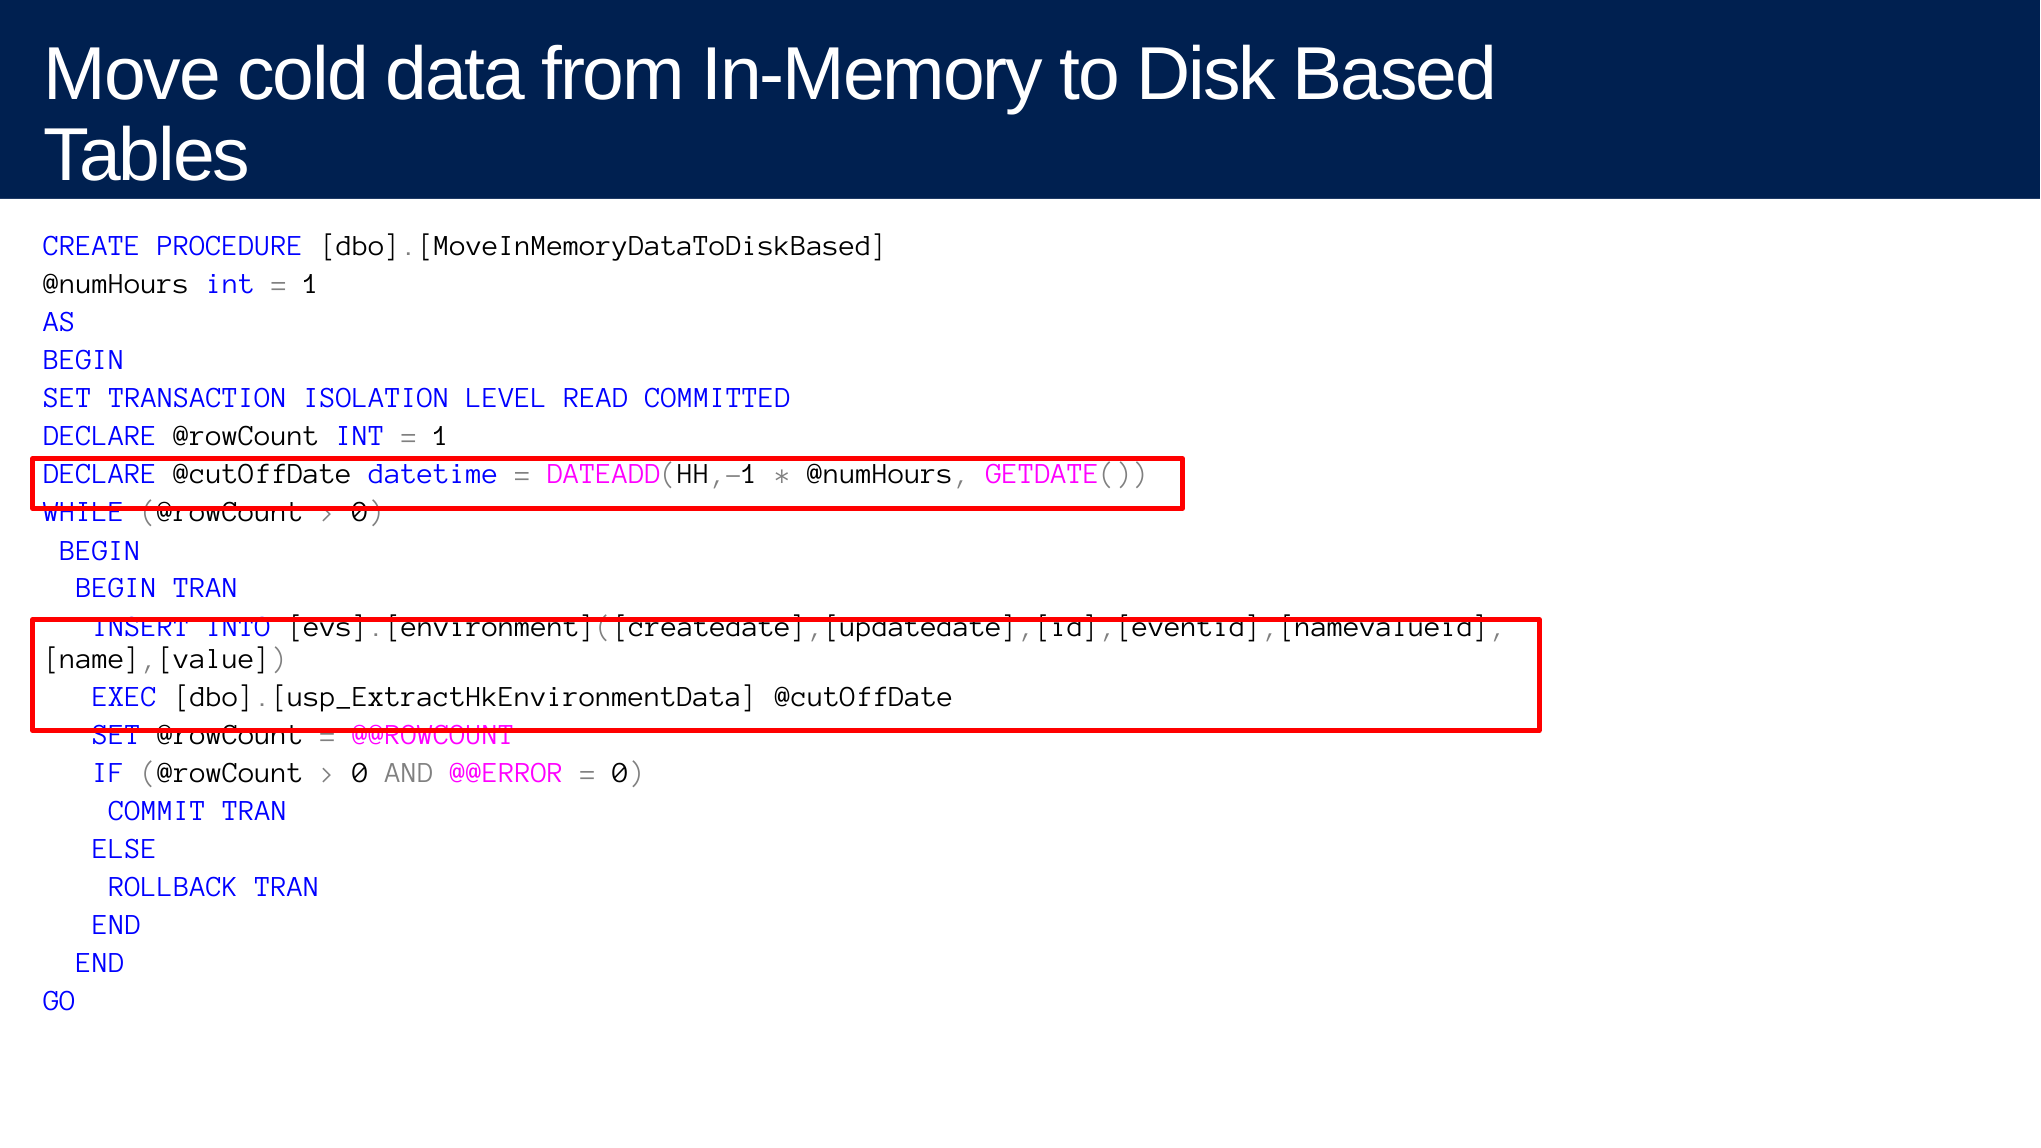

# Move cold data from In-Memory to Disk Based Tables Waterfall Process – Continued
CREATE PROCEDURE [dbo].[MoveInMemoryDataToDiskBased]
@numHours int = 1
AS
BEGIN
SET TRANSACTION ISOLATION LEVEL READ COMMITTED
DECLARE @rowCount INT = 1
DECLARE @cutOffDate datetime = DATEADD(HH,-1 * @numHours, GETDATE())
WHILE (@rowCount > 0)
 BEGIN
  BEGIN TRAN
   INSERT INTO [evs].[environment]([createdate],[updatedate],[id],[eventid],[namevalueid],[name],[value])
   EXEC [dbo].[usp_ExtractHkEnvironmentData] @cutOffDate
   SET @rowCount = @@ROWCOUNT
   IF (@rowCount > 0 AND @@ERROR = 0)
    COMMIT TRAN
   ELSE
    ROLLBACK TRAN
   END
  END
GO